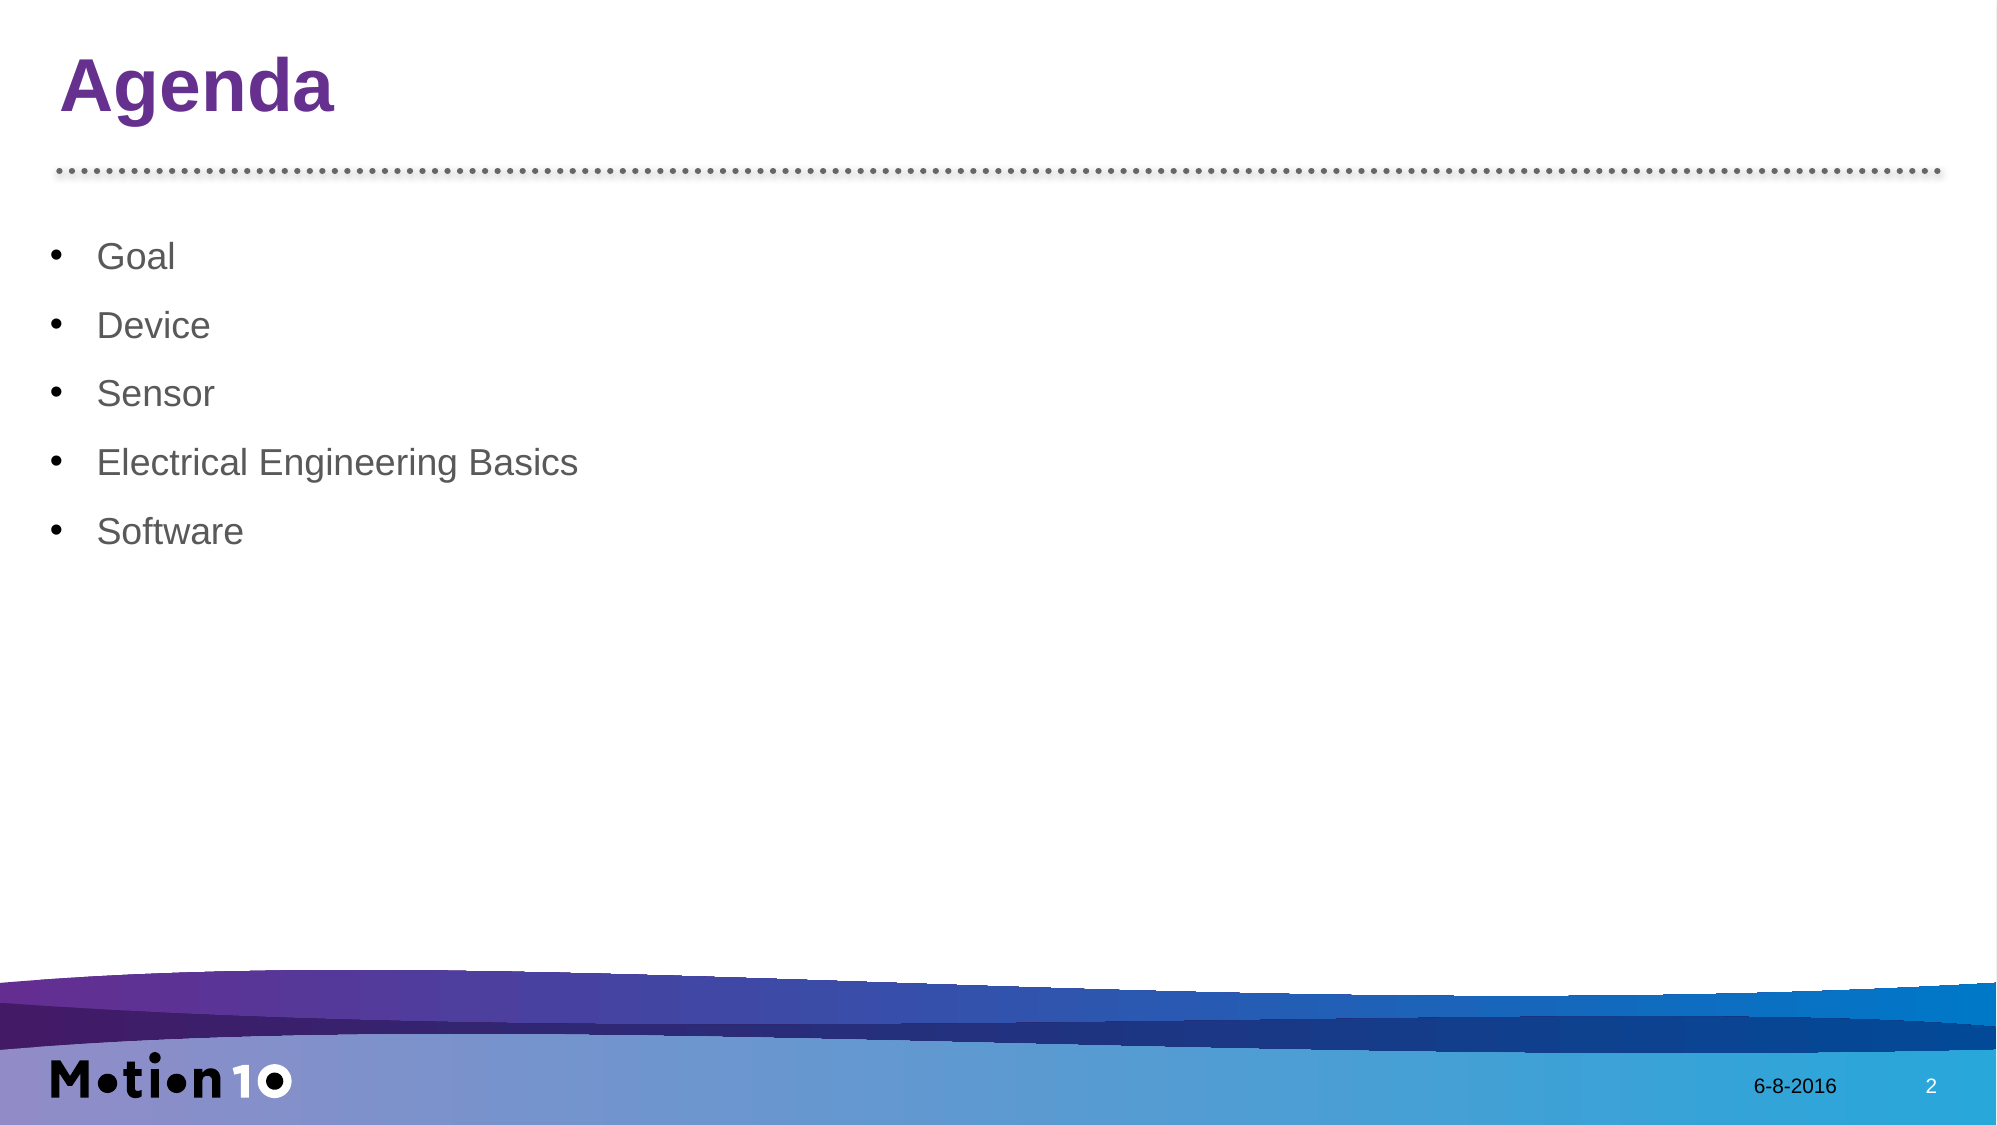

# Agenda
Goal
Device
Sensor
Electrical Engineering Basics
Software

6-8-2016
2